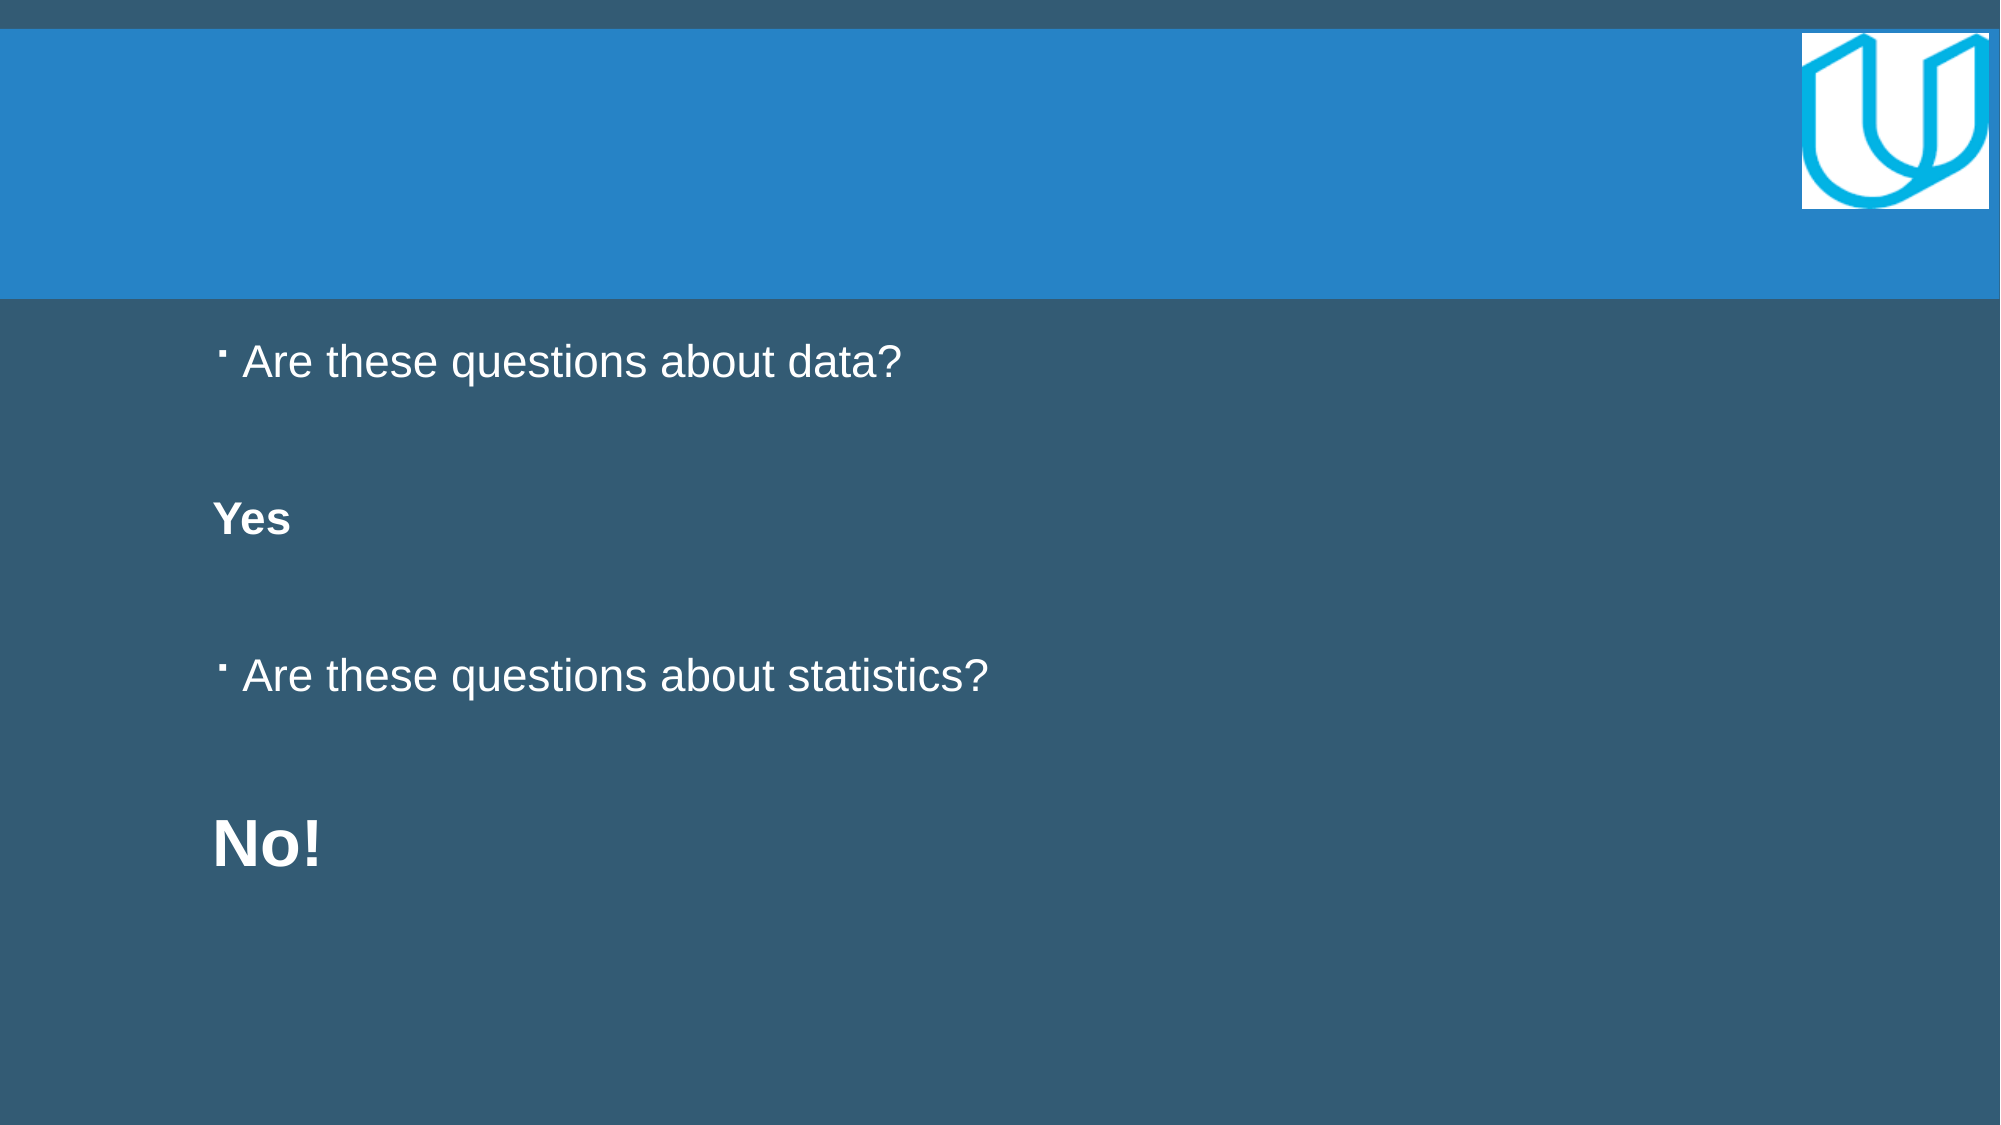

#
Are these questions about data?

Yes

Are these questions about statistics?

No!